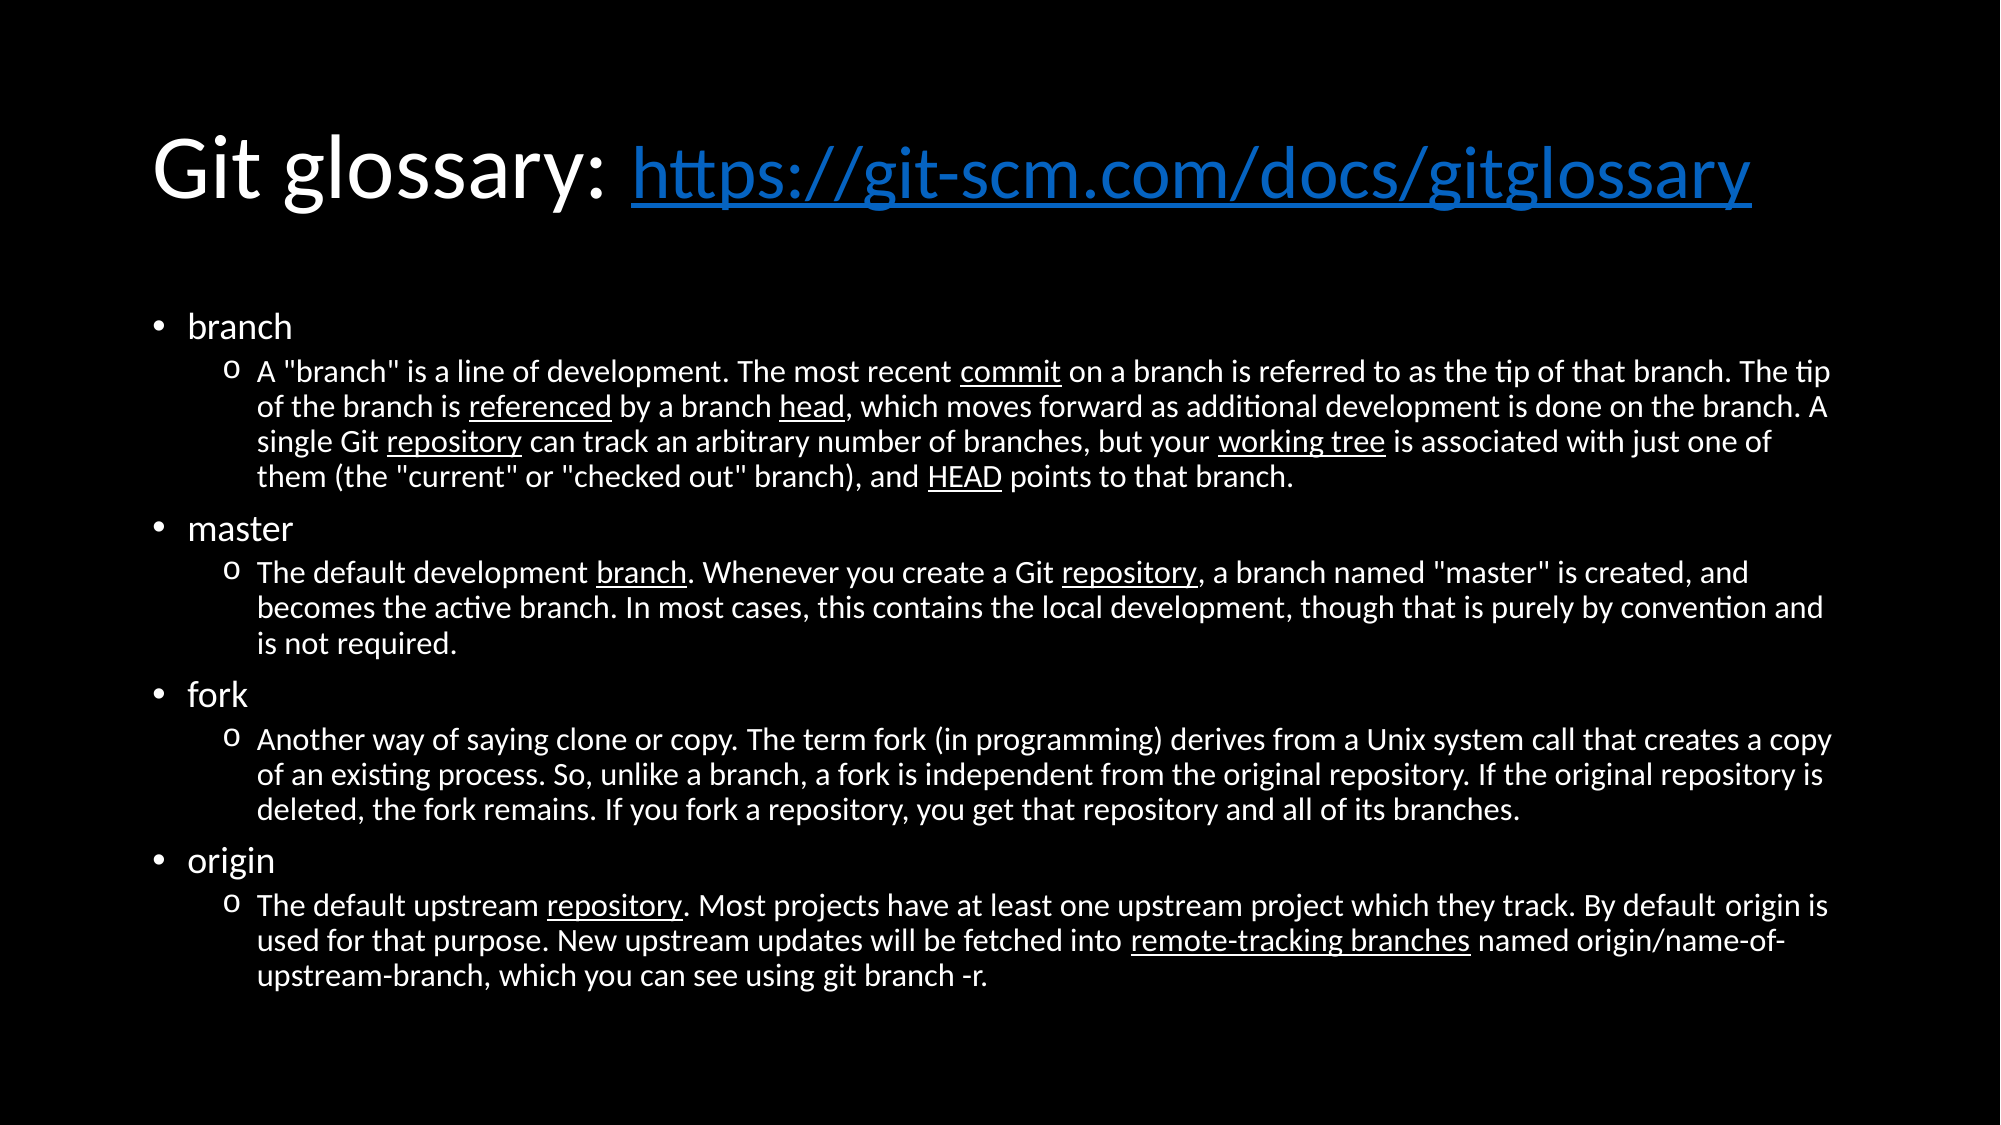

# Git glossary: https://git-scm.com/docs/gitglossary
branch
A "branch" is a line of development. The most recent commit on a branch is referred to as the tip of that branch. The tip of the branch is referenced by a branch head, which moves forward as additional development is done on the branch. A single Git repository can track an arbitrary number of branches, but your working tree is associated with just one of them (the "current" or "checked out" branch), and HEAD points to that branch.
master
The default development branch. Whenever you create a Git repository, a branch named "master" is created, and becomes the active branch. In most cases, this contains the local development, though that is purely by convention and is not required.
fork
Another way of saying clone or copy. The term fork (in programming) derives from a Unix system call that creates a copy of an existing process. So, unlike a branch, a fork is independent from the original repository. If the original repository is deleted, the fork remains. If you fork a repository, you get that repository and all of its branches.
origin
The default upstream repository. Most projects have at least one upstream project which they track. By default origin is used for that purpose. New upstream updates will be fetched into remote-tracking branches named origin/name-of-upstream-branch, which you can see using git branch -r.